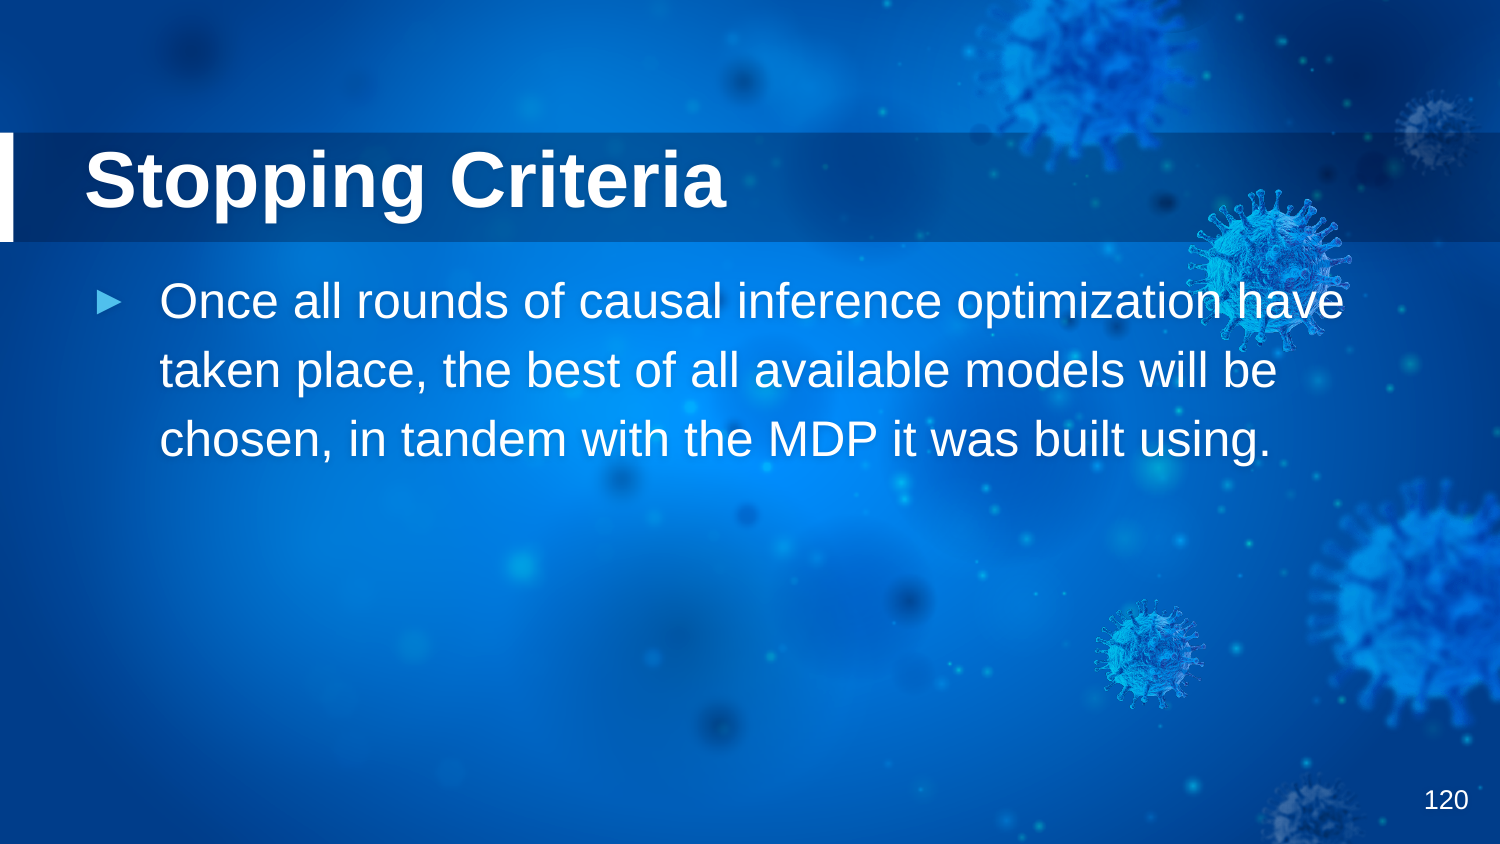

# Stopping Criteria
Once all rounds of causal inference optimization have taken place, the best of all available models will be chosen, in tandem with the MDP it was built using.

120